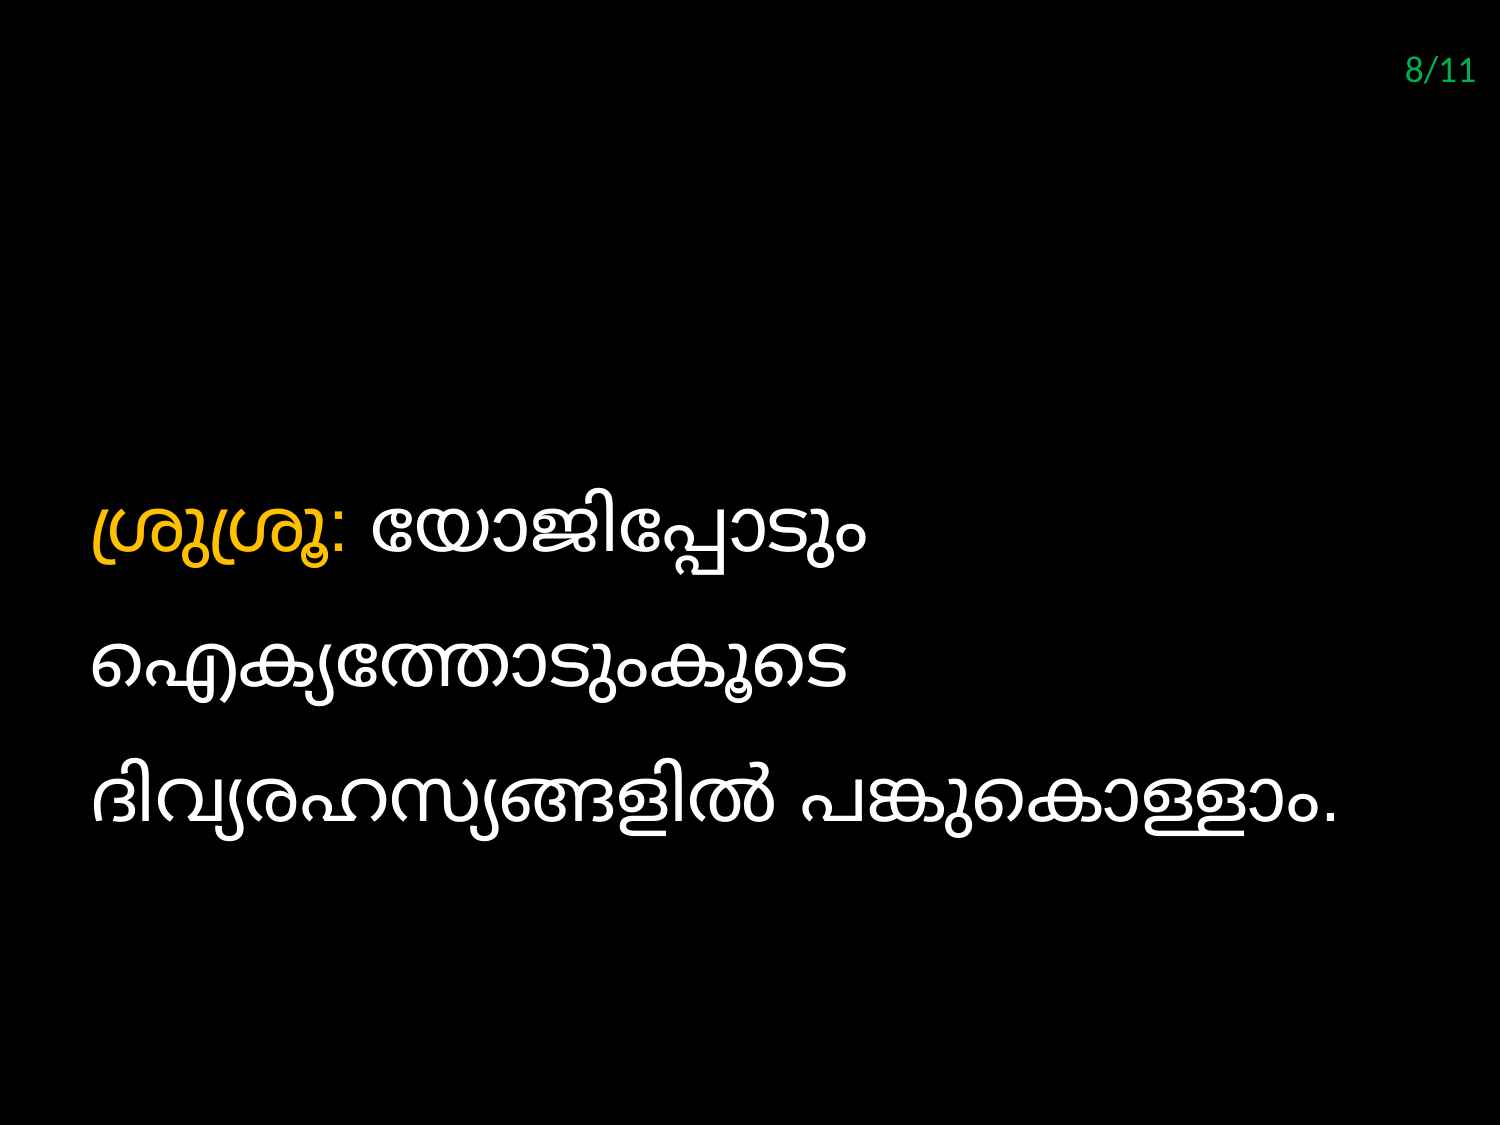

8/11
#
ശ്രുശ്രൂ: യോജിപ്പോടും ഐക്യത്തോടുംകൂടെ ദിവ്യരഹസ്യങ്ങളില്‍ പങ്കുകൊള്ളാം.